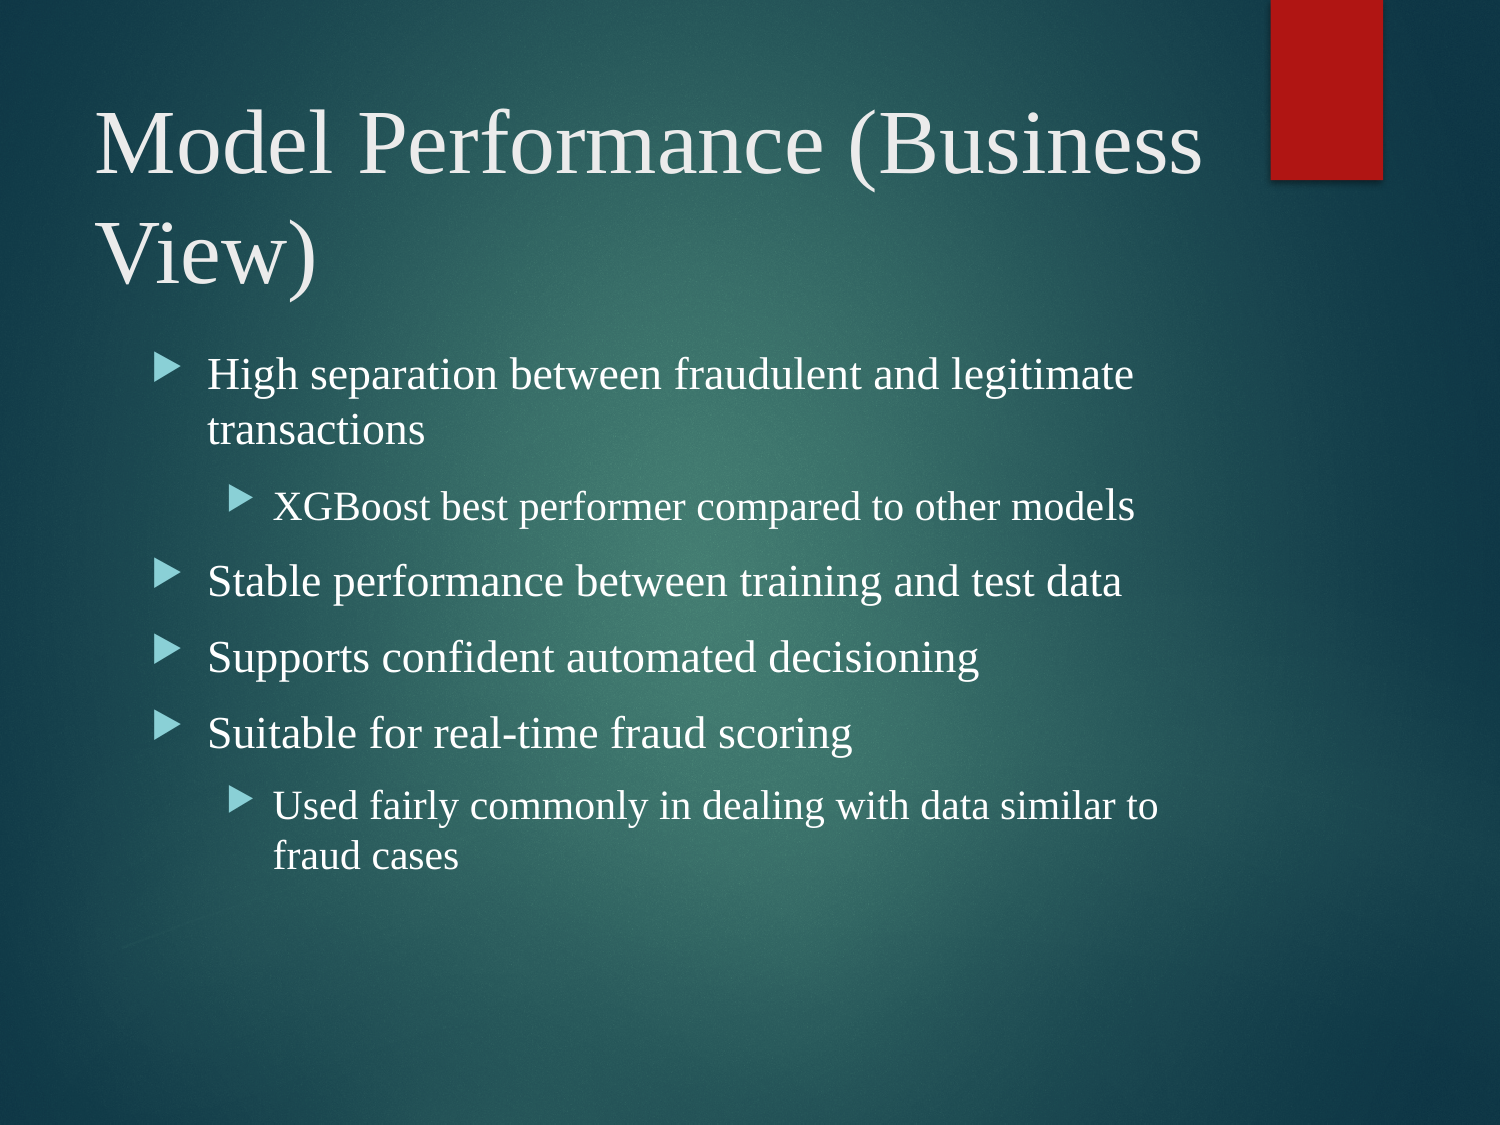

# Model Performance (Business View)
High separation between fraudulent and legitimate transactions
XGBoost best performer compared to other models
Stable performance between training and test data
Supports confident automated decisioning
Suitable for real-time fraud scoring
Used fairly commonly in dealing with data similar to fraud cases